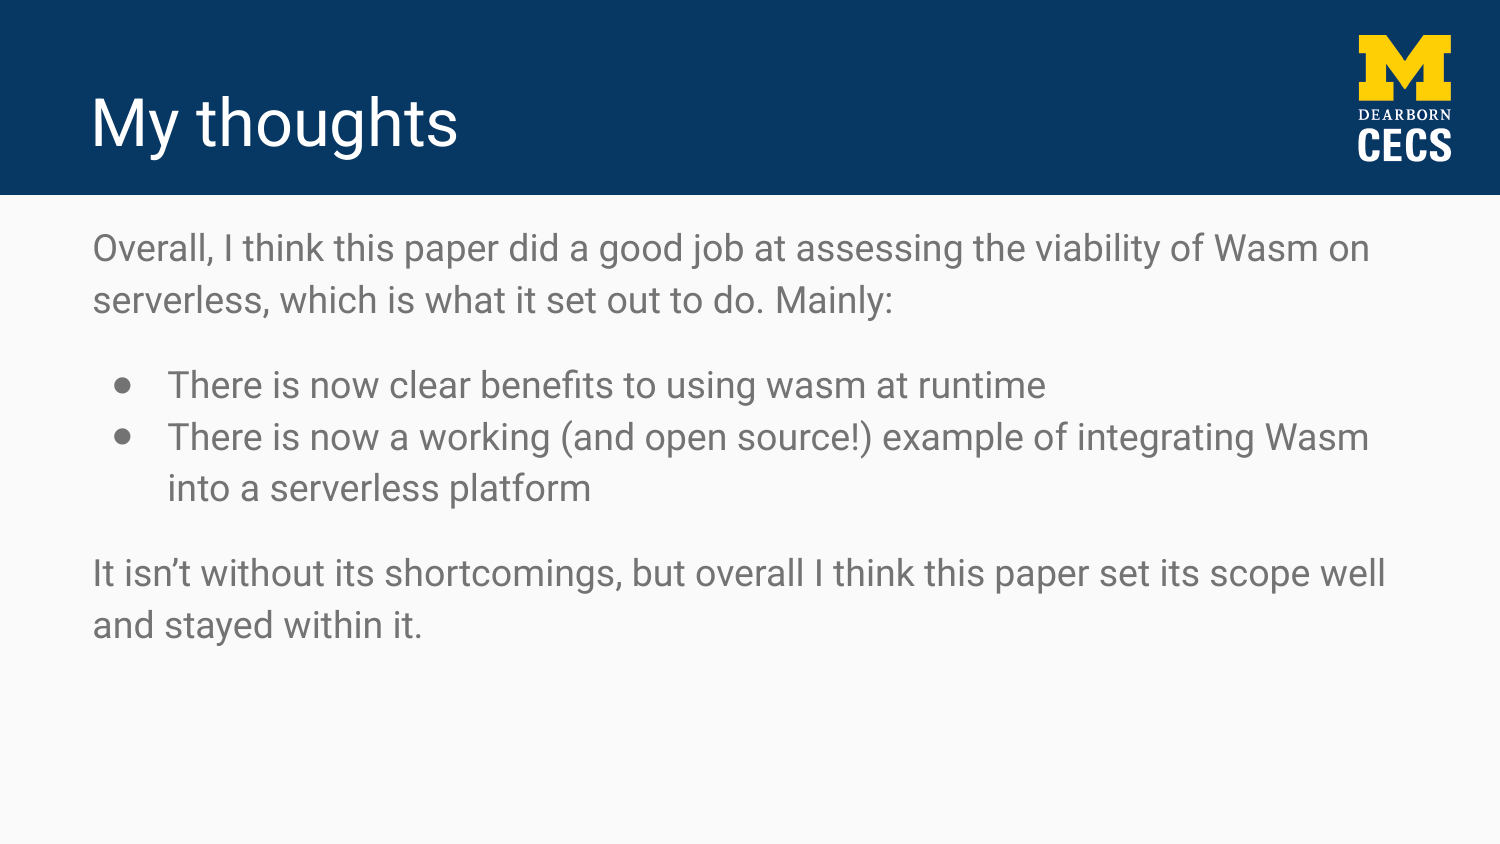

# My thoughts
Overall, I think this paper did a good job at assessing the viability of Wasm on serverless, which is what it set out to do. Mainly:
There is now clear benefits to using wasm at runtime
There is now a working (and open source!) example of integrating Wasm into a serverless platform
It isn’t without its shortcomings, but overall I think this paper set its scope well and stayed within it.